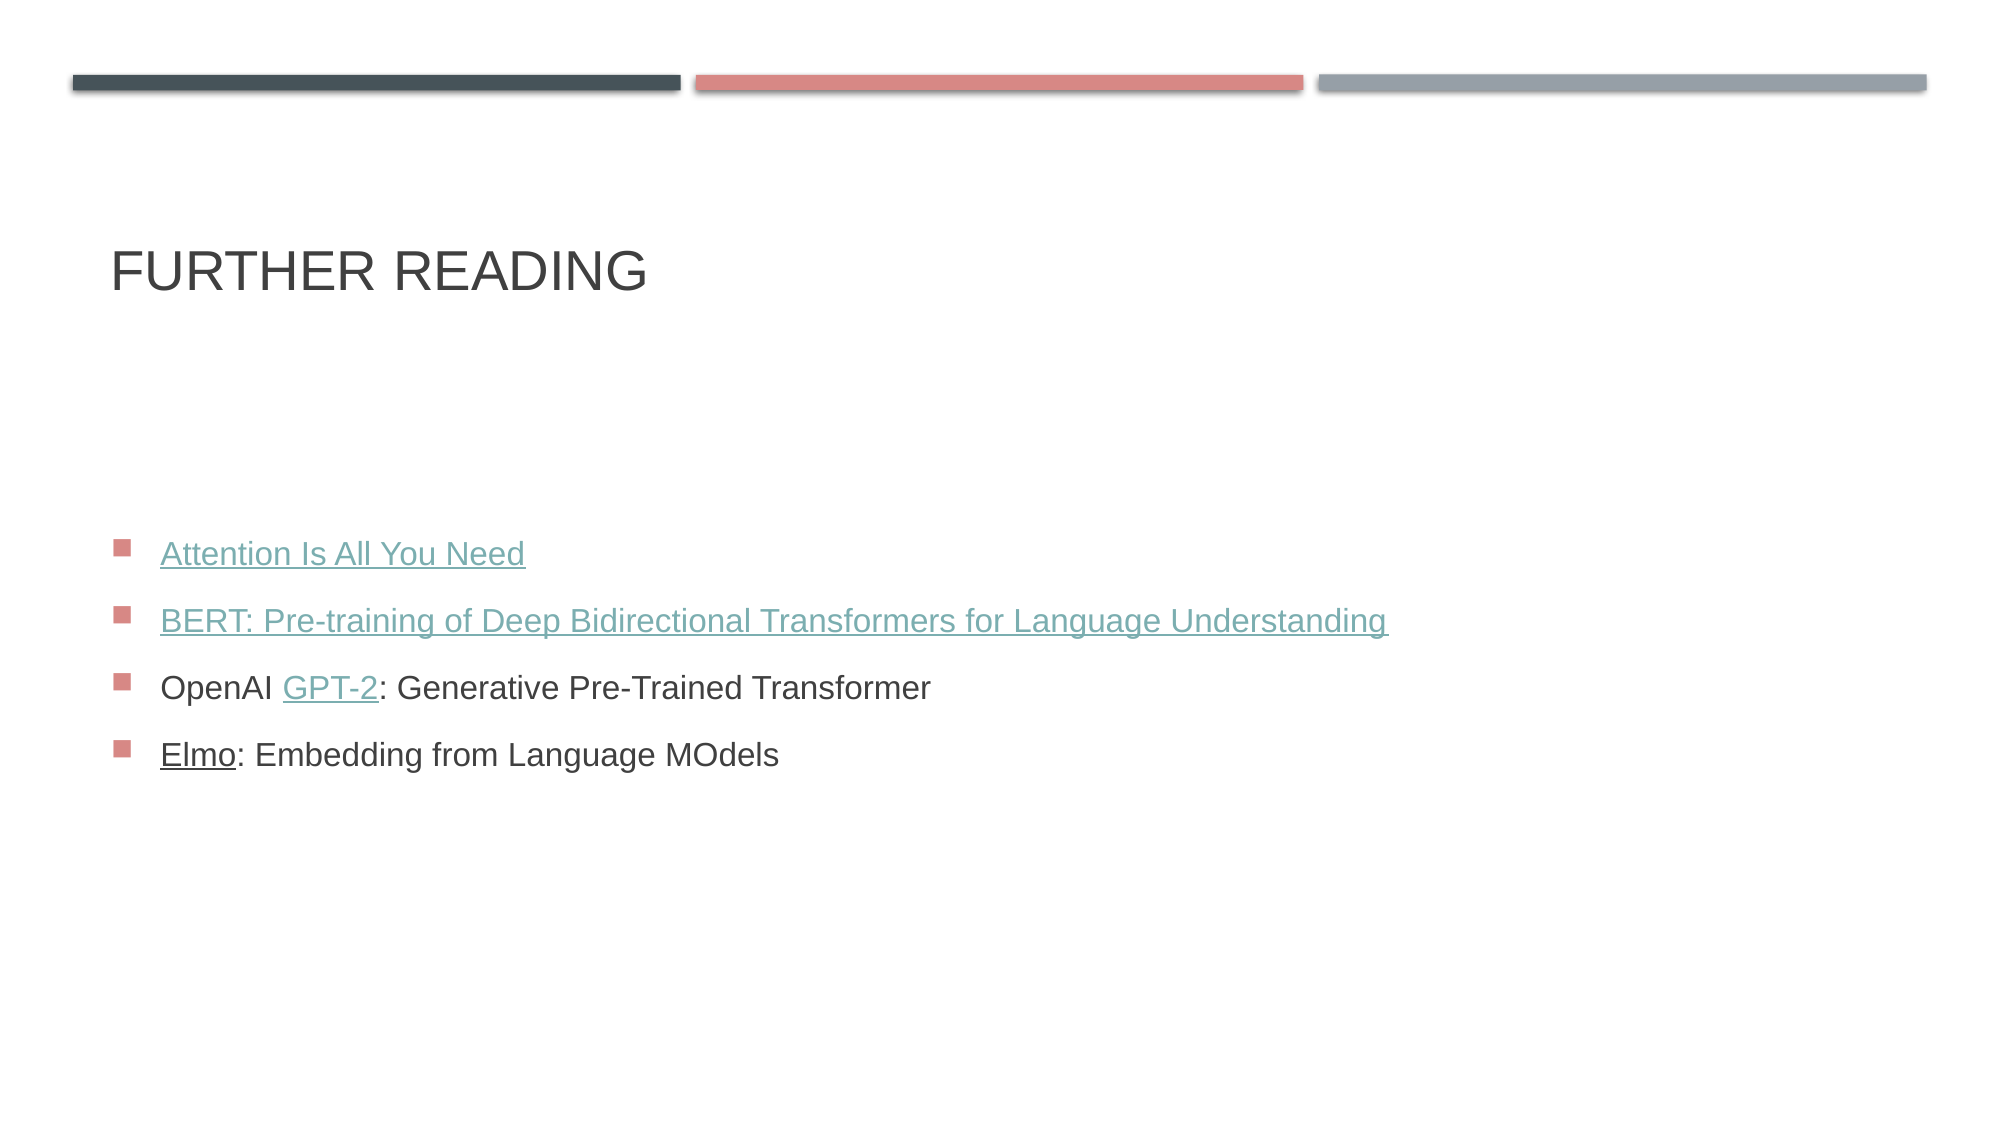

# Further reading
Attention Is All You Need
BERT: Pre-training of Deep Bidirectional Transformers for Language Understanding
OpenAI GPT-2: Generative Pre-Trained Transformer
Elmo: Embedding from Language MOdels